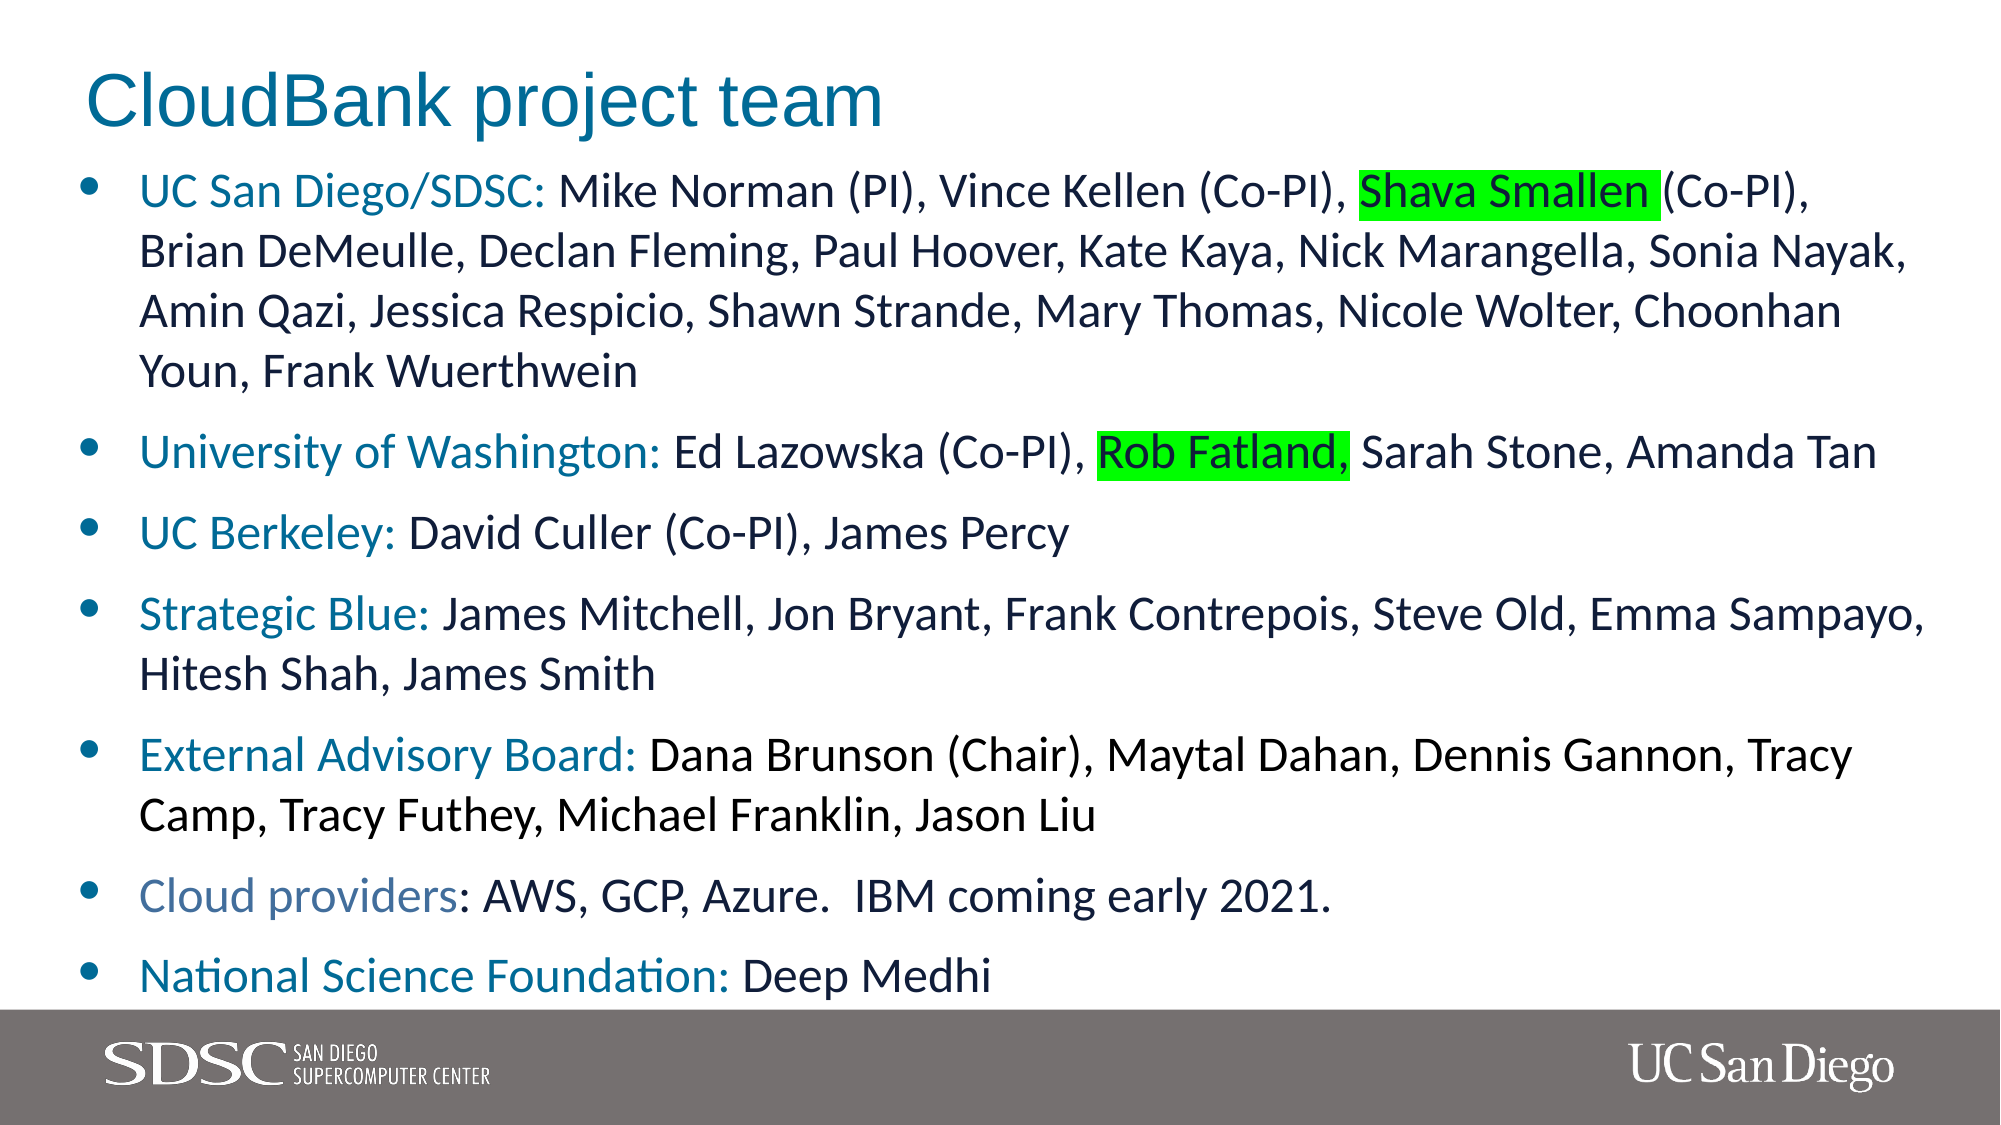

# CloudBank project team
UC San Diego/SDSC: Mike Norman (PI), Vince Kellen (Co-PI), Shava Smallen (Co-PI), Brian DeMeulle, Declan Fleming, Paul Hoover, Kate Kaya, Nick Marangella, Sonia Nayak, Amin Qazi, Jessica Respicio, Shawn Strande, Mary Thomas, Nicole Wolter, Choonhan Youn, Frank Wuerthwein
University of Washington: Ed Lazowska (Co-PI), Rob Fatland, Sarah Stone, Amanda Tan
UC Berkeley: David Culler (Co-PI), James Percy
Strategic Blue: James Mitchell, Jon Bryant, Frank Contrepois, Steve Old, Emma Sampayo, Hitesh Shah, James Smith
External Advisory Board: Dana Brunson (Chair), Maytal Dahan, Dennis Gannon, Tracy Camp, Tracy Futhey, Michael Franklin, Jason Liu
Cloud providers: AWS, GCP, Azure.  IBM coming early 2021.
National Science Foundation: Deep Medhi